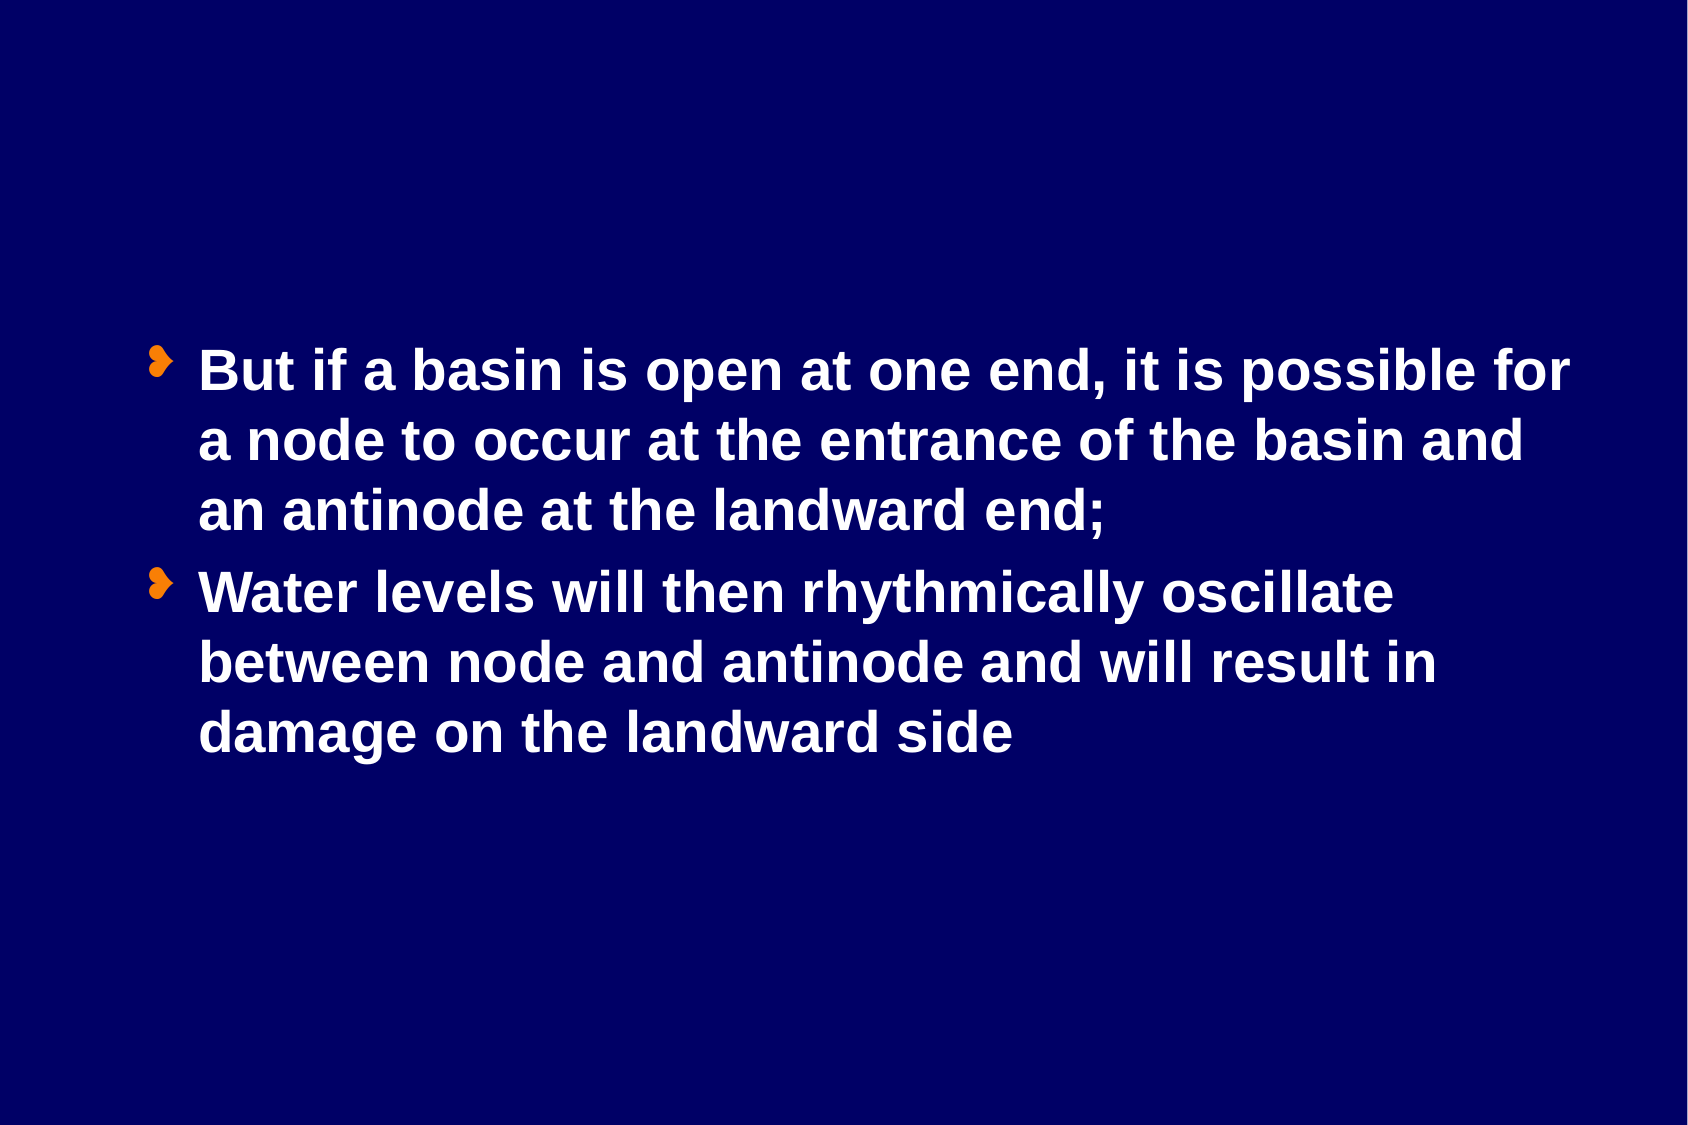

#
But if a basin is open at one end, it is possible for a node to occur at the entrance of the basin and an antinode at the landward end;
Water levels will then rhythmically oscillate between node and antinode and will result in damage on the landward side